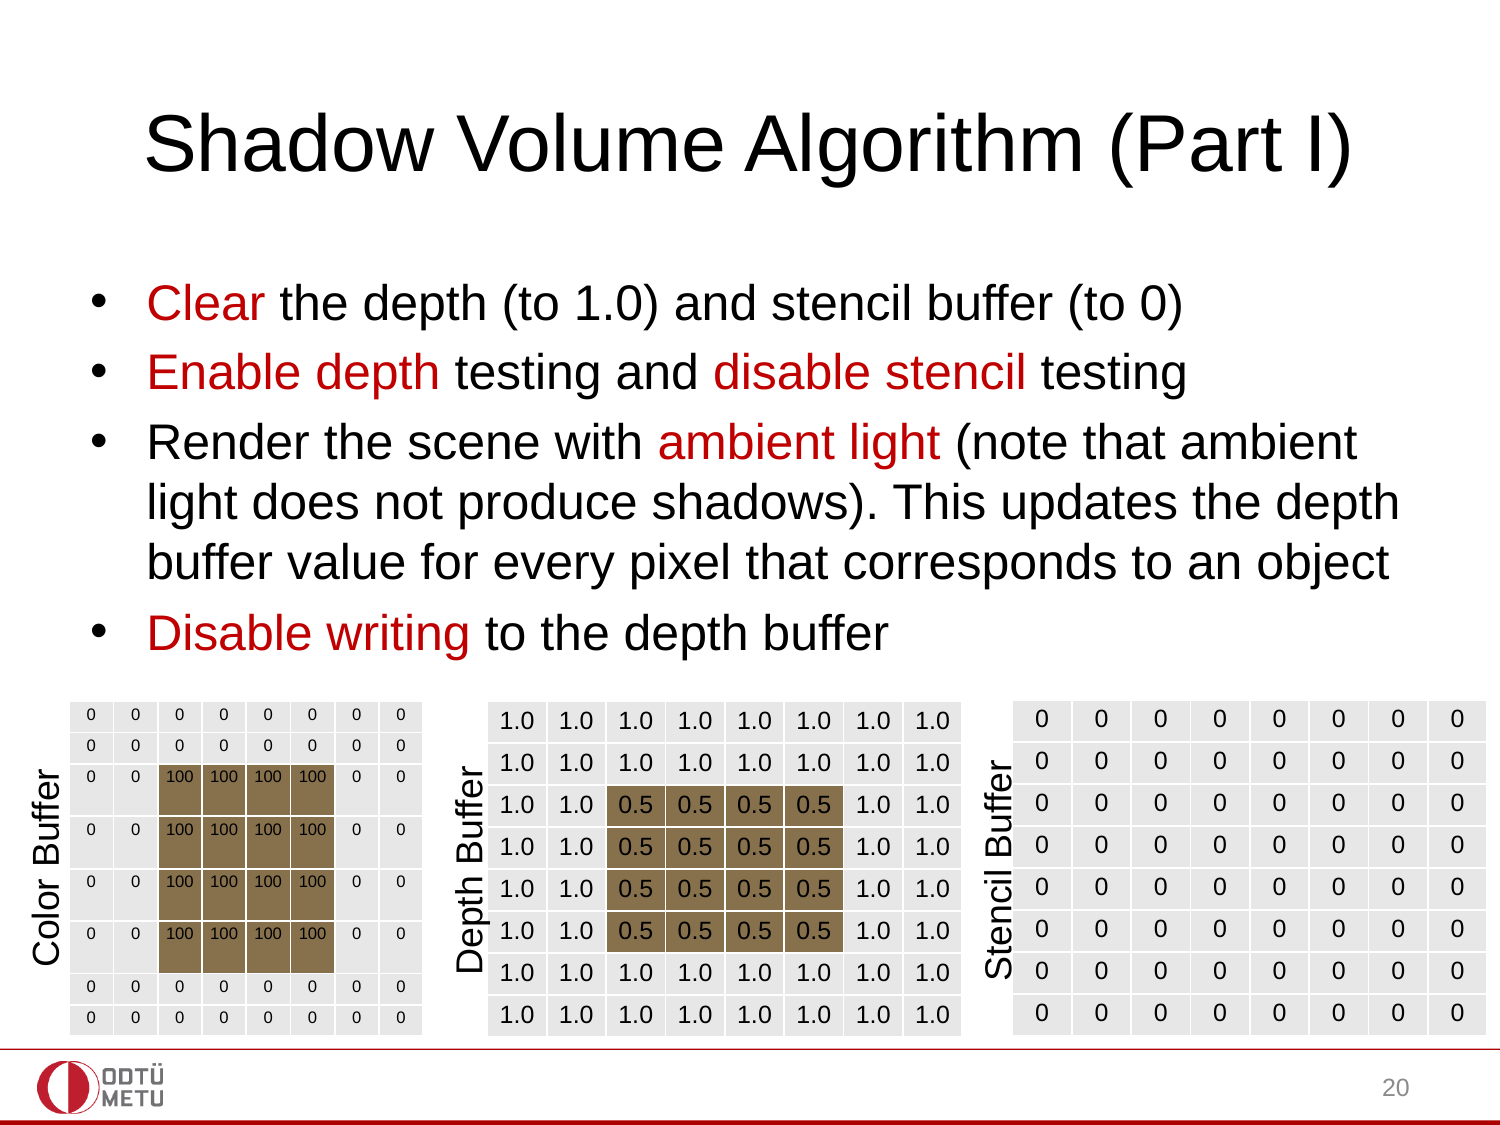

# Shadow Volume Algorithm (Part I)
Clear the depth (to 1.0) and stencil buffer (to 0)
Enable depth testing and disable stencil testing
Render the scene with ambient light (note that ambient light does not produce shadows). This updates the depth buffer value for every pixel that corresponds to an object
Disable writing to the depth buffer
| 0 | 0 | 0 | 0 | 0 | 0 | 0 | 0 |
| --- | --- | --- | --- | --- | --- | --- | --- |
| 0 | 0 | 0 | 0 | 0 | 0 | 0 | 0 |
| 0 | 0 | 0 | 0 | 0 | 0 | 0 | 0 |
| 0 | 0 | 0 | 0 | 0 | 0 | 0 | 0 |
| 0 | 0 | 0 | 0 | 0 | 0 | 0 | 0 |
| 0 | 0 | 0 | 0 | 0 | 0 | 0 | 0 |
| 0 | 0 | 0 | 0 | 0 | 0 | 0 | 0 |
| 0 | 0 | 0 | 0 | 0 | 0 | 0 | 0 |
| 0 | 0 | 0 | 0 | 0 | 0 | 0 | 0 |
| --- | --- | --- | --- | --- | --- | --- | --- |
| 0 | 0 | 0 | 0 | 0 | 0 | 0 | 0 |
| 0 | 0 | 100 | 100 | 100 | 100 | 0 | 0 |
| 0 | 0 | 100 | 100 | 100 | 100 | 0 | 0 |
| 0 | 0 | 100 | 100 | 100 | 100 | 0 | 0 |
| 0 | 0 | 100 | 100 | 100 | 100 | 0 | 0 |
| 0 | 0 | 0 | 0 | 0 | 0 | 0 | 0 |
| 0 | 0 | 0 | 0 | 0 | 0 | 0 | 0 |
| 1.0 | 1.0 | 1.0 | 1.0 | 1.0 | 1.0 | 1.0 | 1.0 |
| --- | --- | --- | --- | --- | --- | --- | --- |
| 1.0 | 1.0 | 1.0 | 1.0 | 1.0 | 1.0 | 1.0 | 1.0 |
| 1.0 | 1.0 | 0.5 | 0.5 | 0.5 | 0.5 | 1.0 | 1.0 |
| 1.0 | 1.0 | 0.5 | 0.5 | 0.5 | 0.5 | 1.0 | 1.0 |
| 1.0 | 1.0 | 0.5 | 0.5 | 0.5 | 0.5 | 1.0 | 1.0 |
| 1.0 | 1.0 | 0.5 | 0.5 | 0.5 | 0.5 | 1.0 | 1.0 |
| 1.0 | 1.0 | 1.0 | 1.0 | 1.0 | 1.0 | 1.0 | 1.0 |
| 1.0 | 1.0 | 1.0 | 1.0 | 1.0 | 1.0 | 1.0 | 1.0 |
Color Buffer
Stencil Buffer
Depth Buffer

20